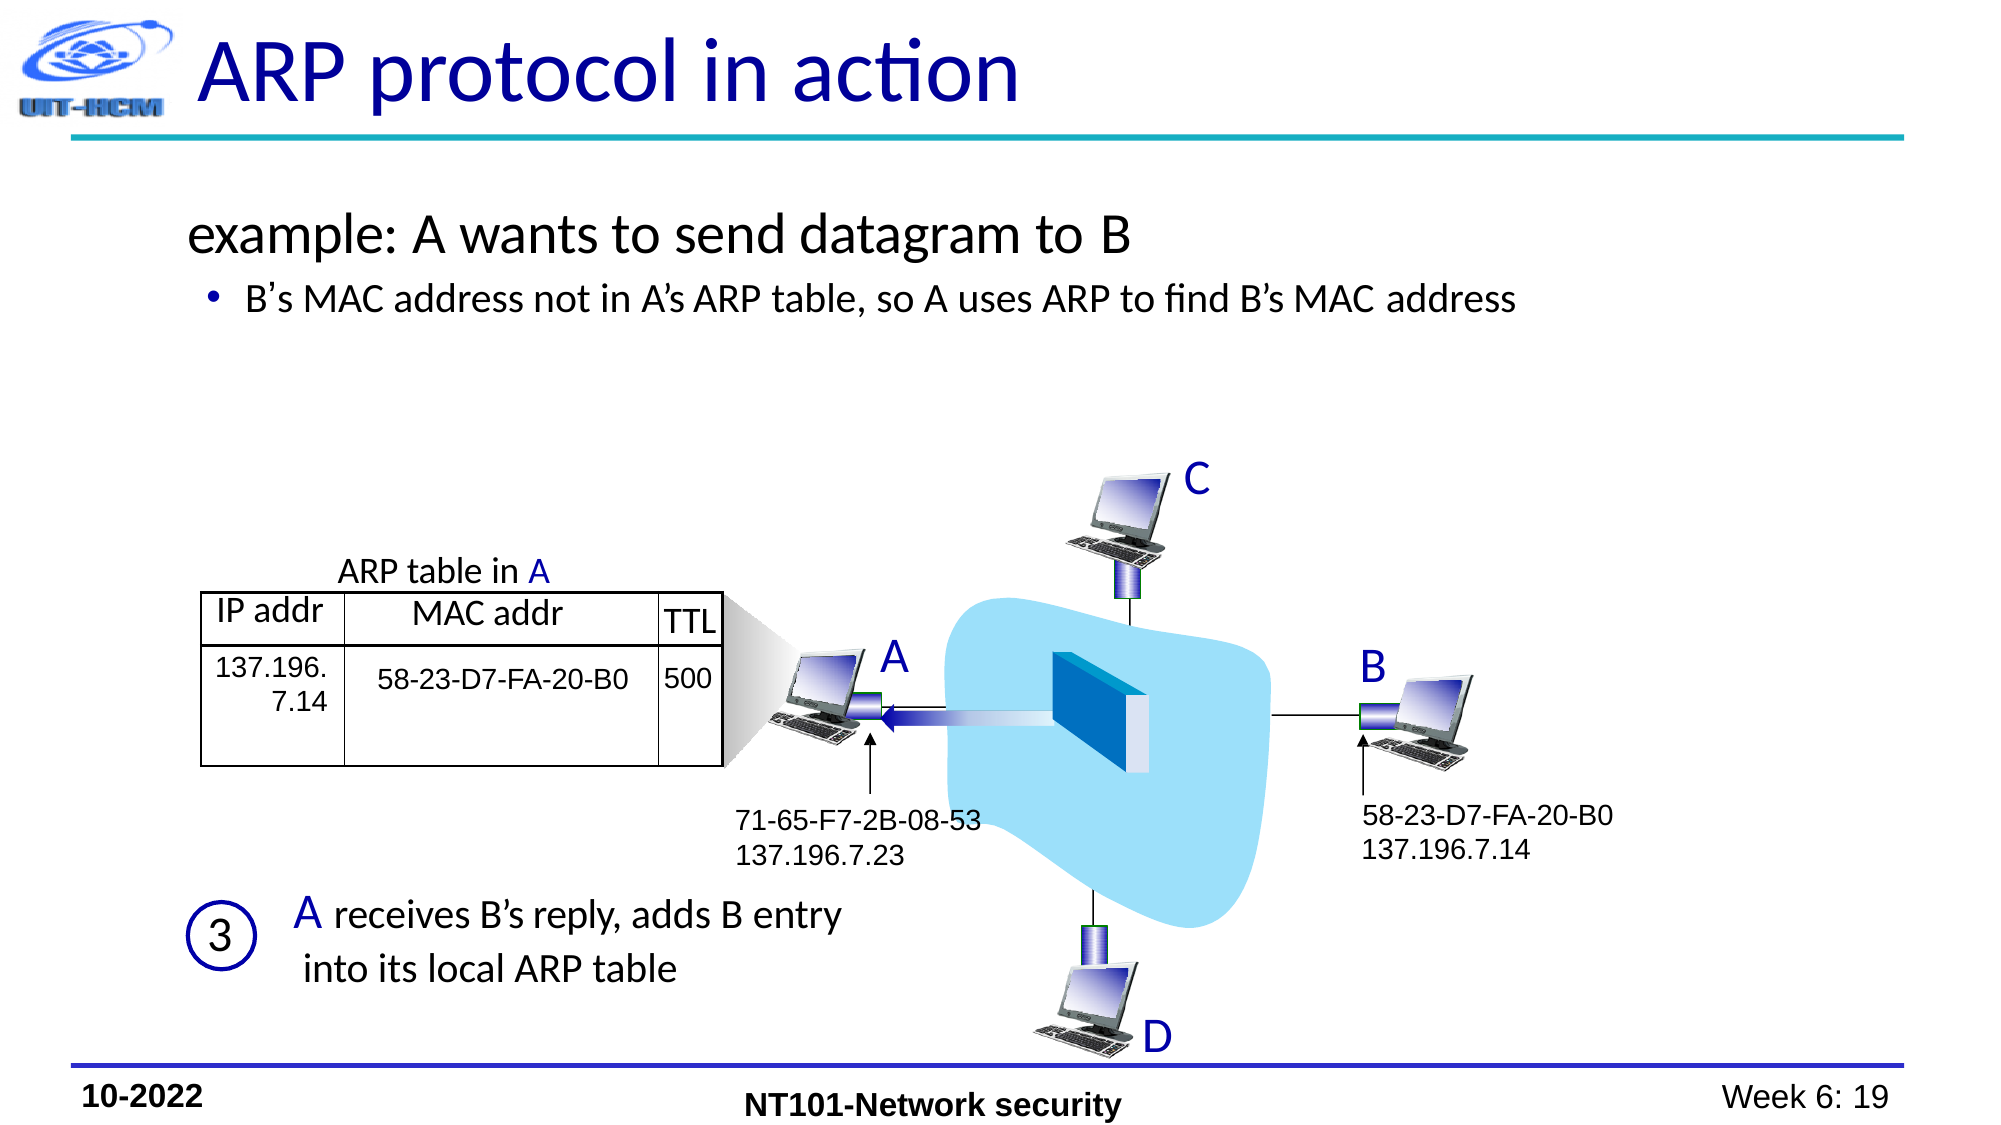

# ARP protocol in action
example: A wants to send datagram to B
Bʼs MAC address not in A’s ARP table, so A uses ARP to find B’s MAC address

C
ARP table in A

| IP addr | MAC addr | TTL |
| --- | --- | --- |
| 137.196. 7.14 | 58-23-D7-FA-20-B0 | 500 |

TTL
A
B

58-23-D7-FA-20-B0
137.196.7.14
71-65-F7-2B-08-53
137.196.7.23
A receives B’s reply, adds B entry  into its local ARP table

3

D